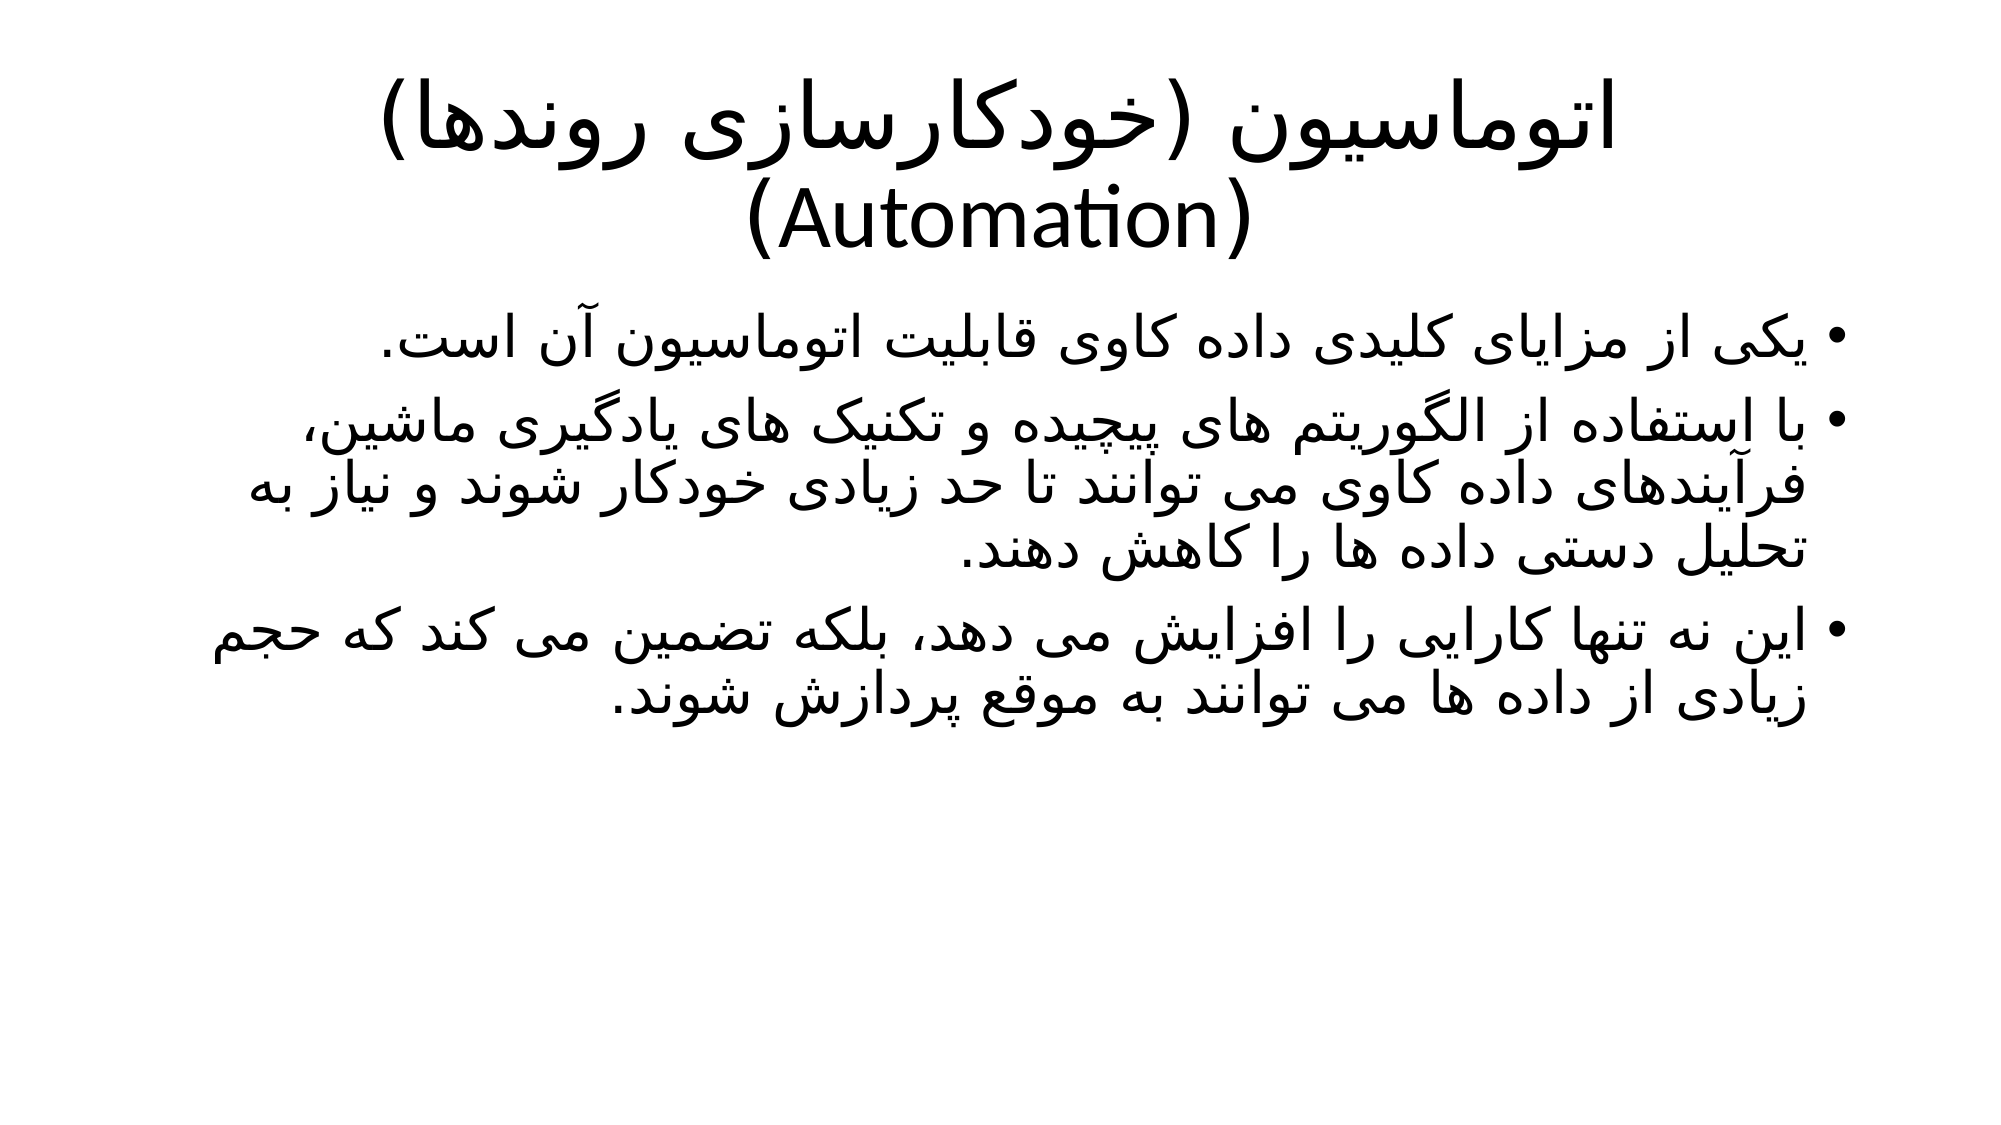

# اتوماسیون (خودکارسازی روندها) (Automation)
یکی از مزایای کلیدی داده کاوی قابلیت اتوماسیون آن است.
با استفاده از الگوریتم های پیچیده و تکنیک های یادگیری ماشین، فرآیندهای داده کاوی می توانند تا حد زیادی خودکار شوند و نیاز به تحلیل دستی داده ها را کاهش دهند.
این نه تنها کارایی را افزایش می دهد، بلکه تضمین می کند که حجم زیادی از داده ها می توانند به موقع پردازش شوند.